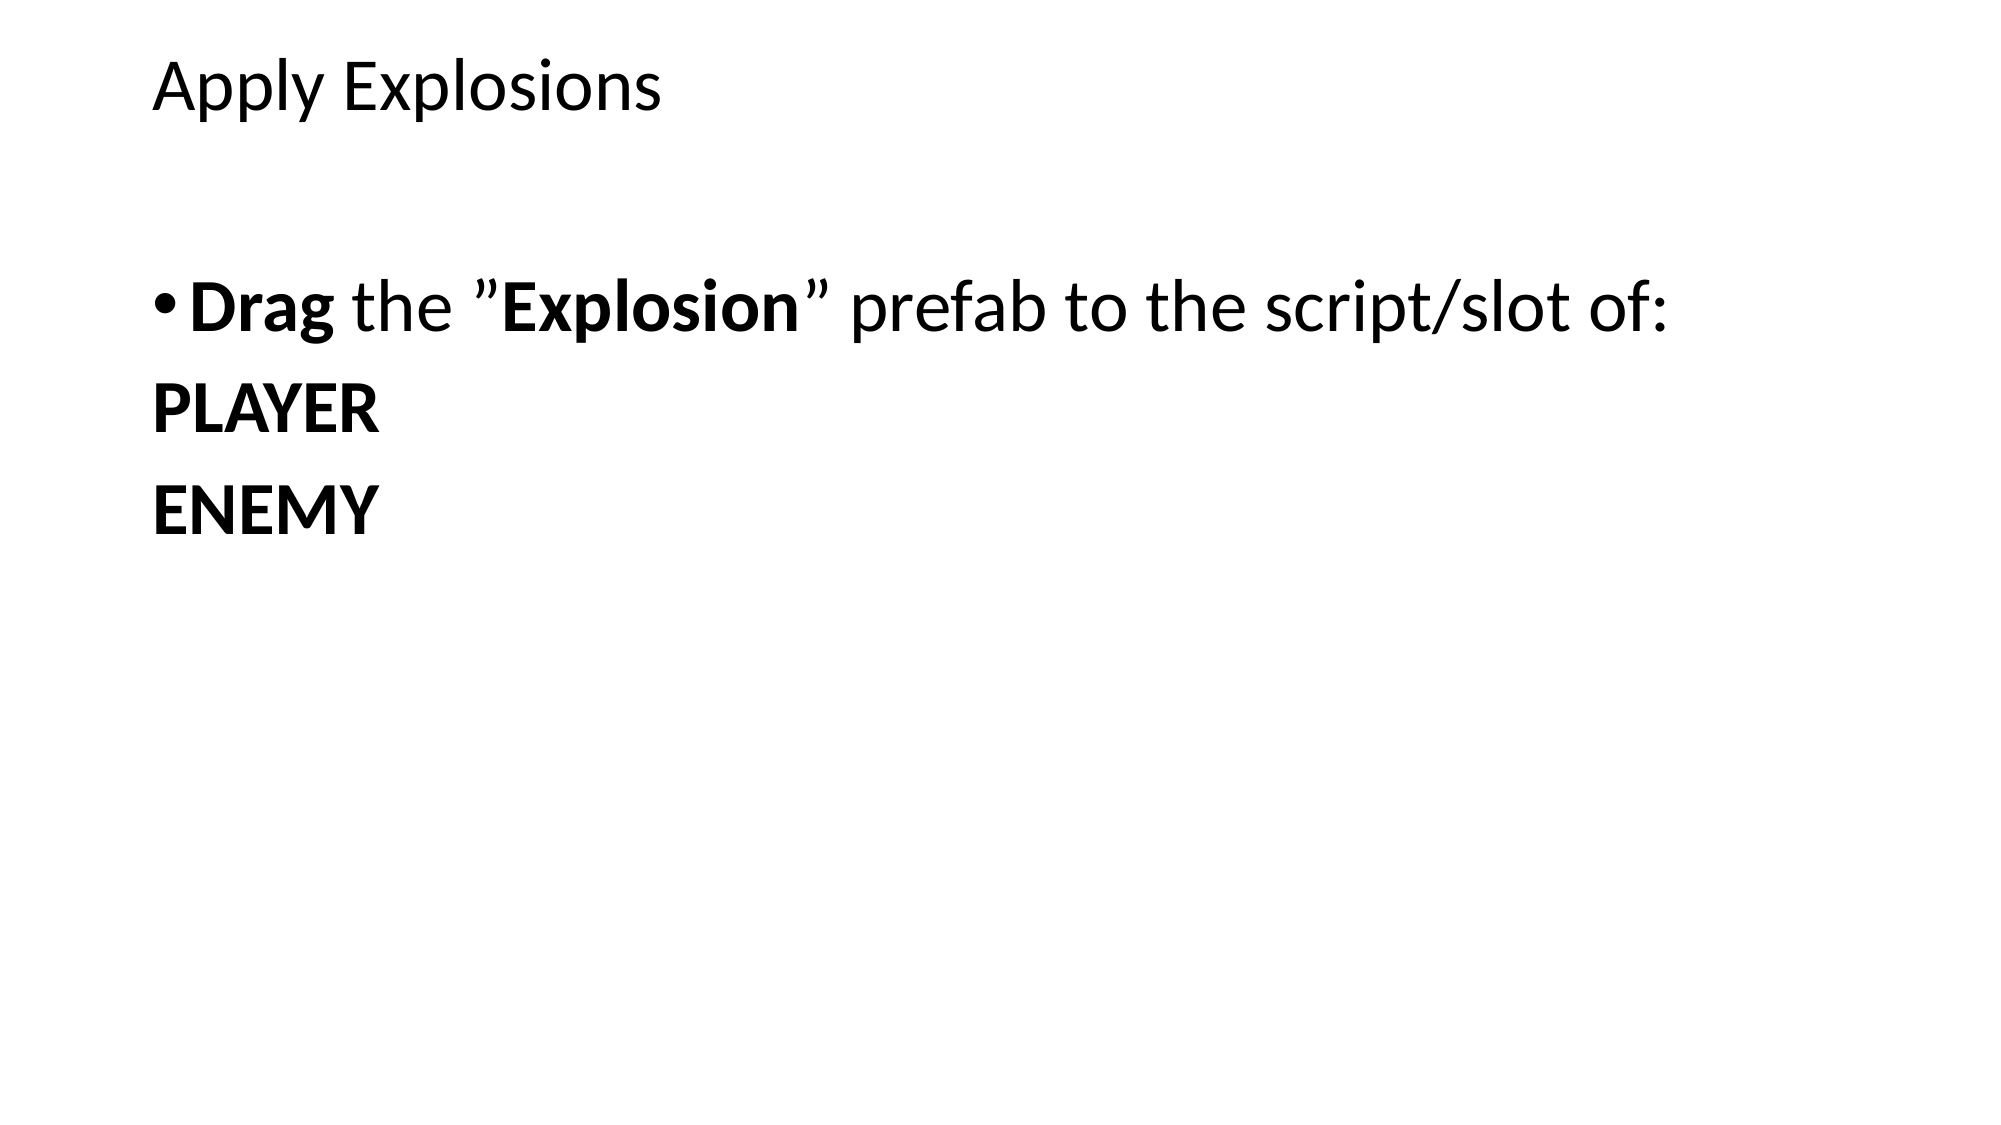

# Apply Explosions

Drag the ”Explosion” prefab to the script/slot of:
PLAYER
ENEMY